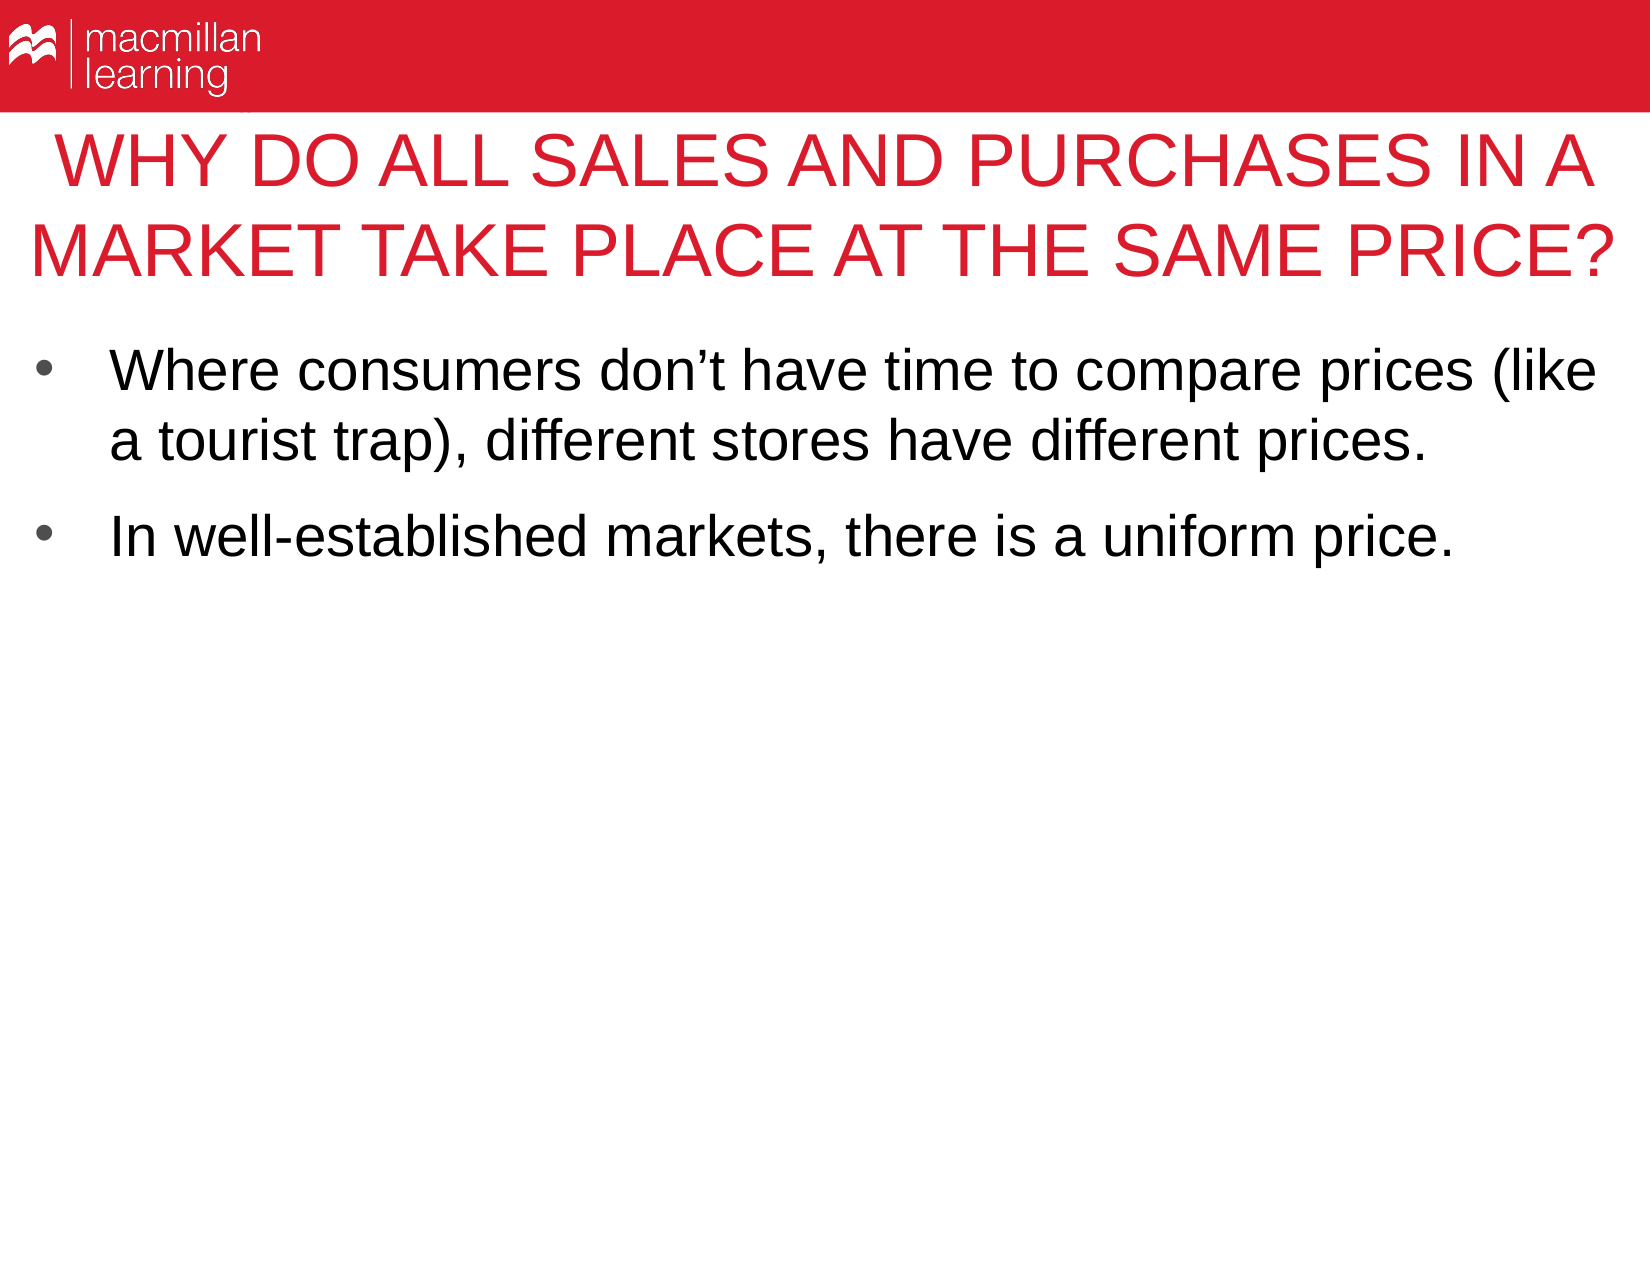

# WHY DO ALL SALES AND PURCHASES IN A MARKET TAKE PLACE AT THE SAME PRICE?
Where consumers don’t have time to compare prices (like a tourist trap), different stores have different prices.
In well-established markets, there is a uniform price.